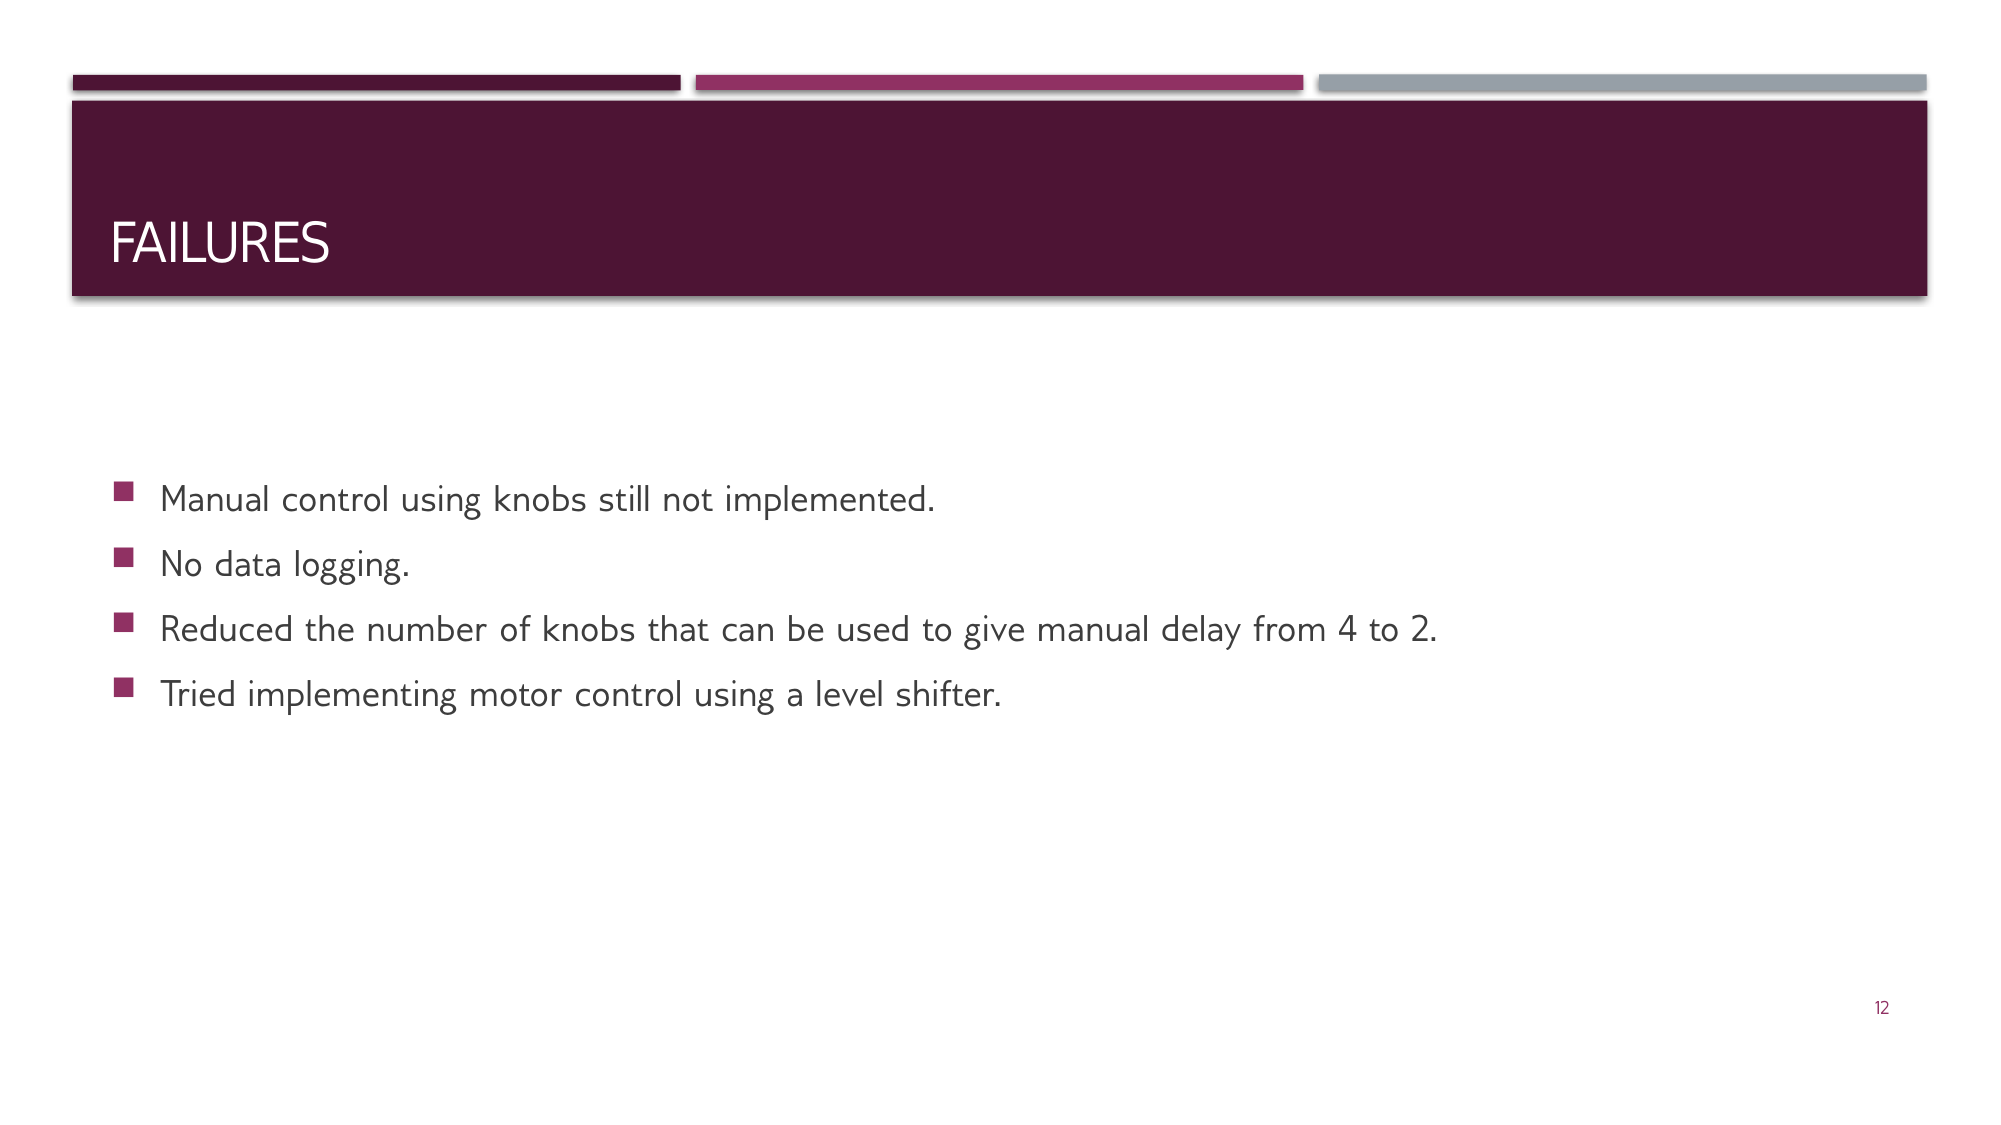

# failures
Manual control using knobs still not implemented.
No data logging.
Reduced the number of knobs that can be used to give manual delay from 4 to 2.
Tried implementing motor control using a level shifter.

12